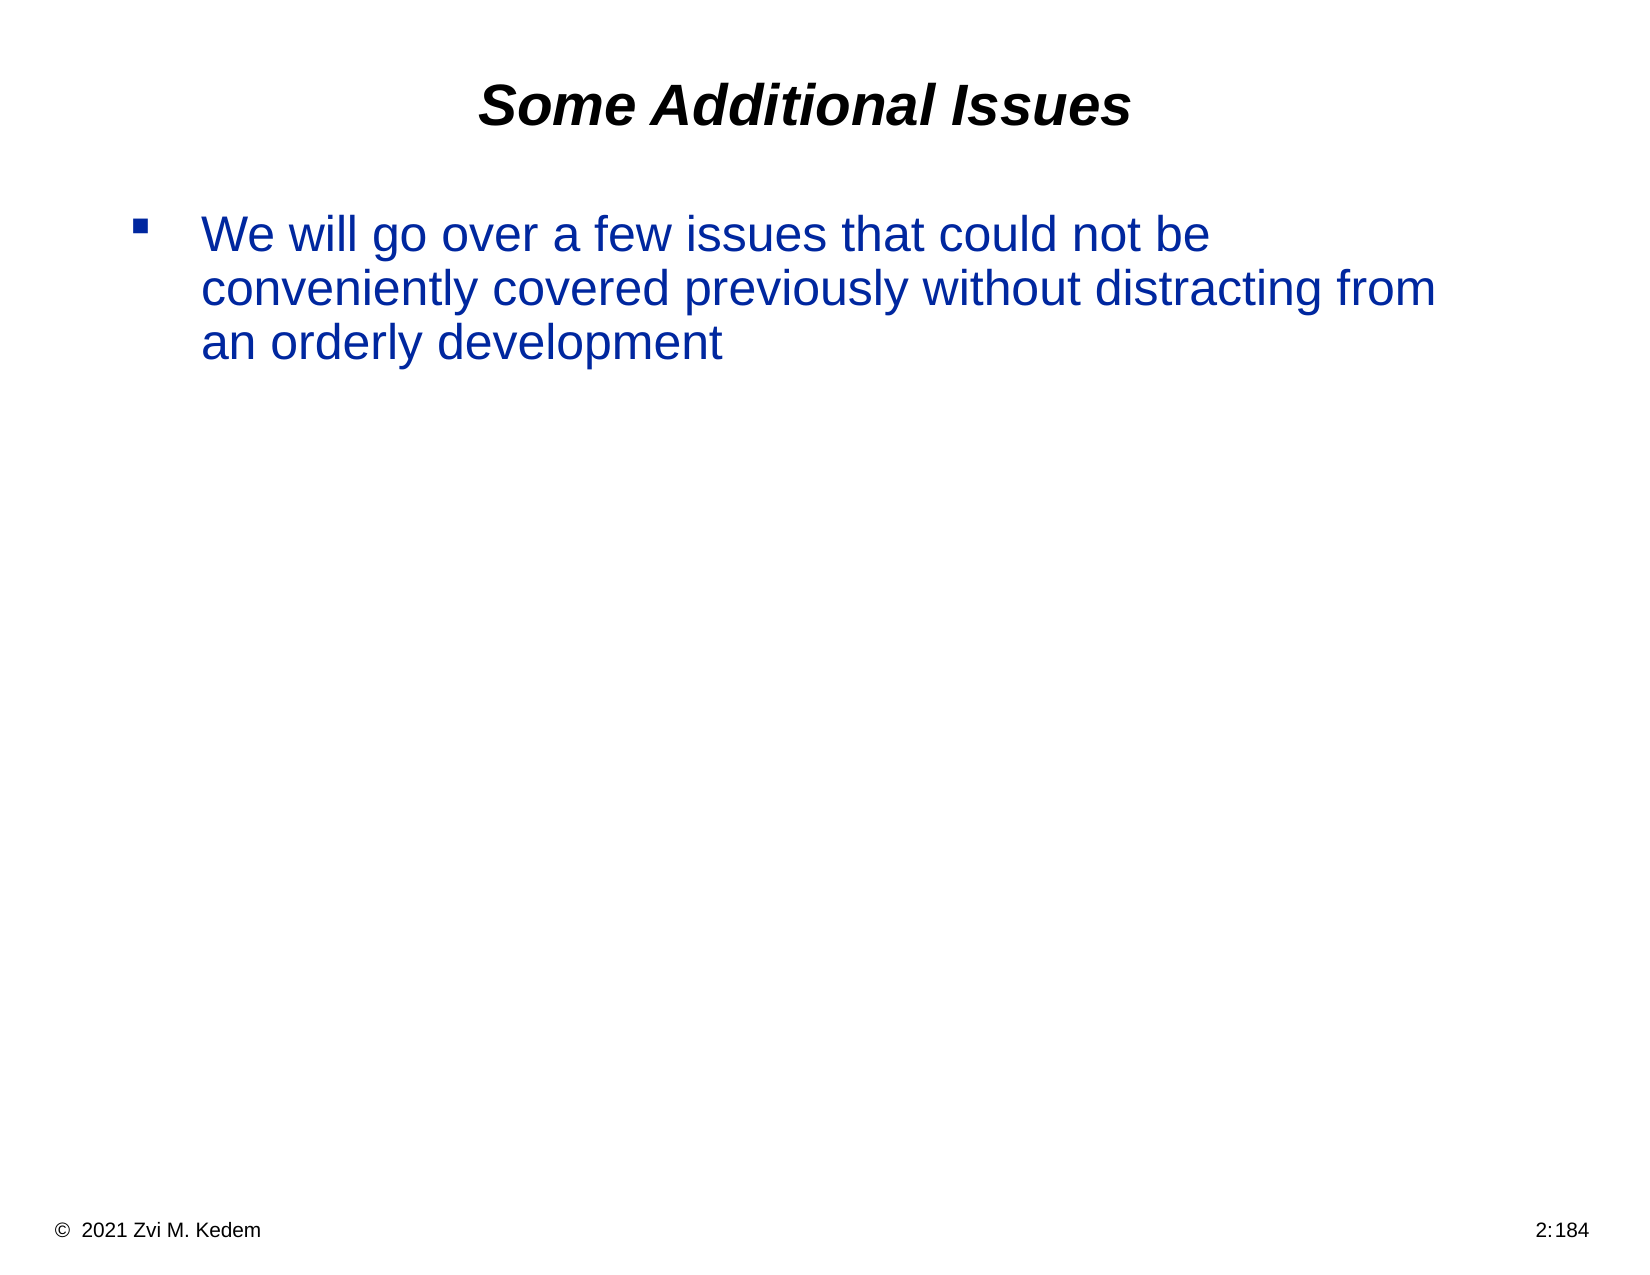

# Some Additional Issues
We will go over a few issues that could not be conveniently covered previously without distracting from an orderly development